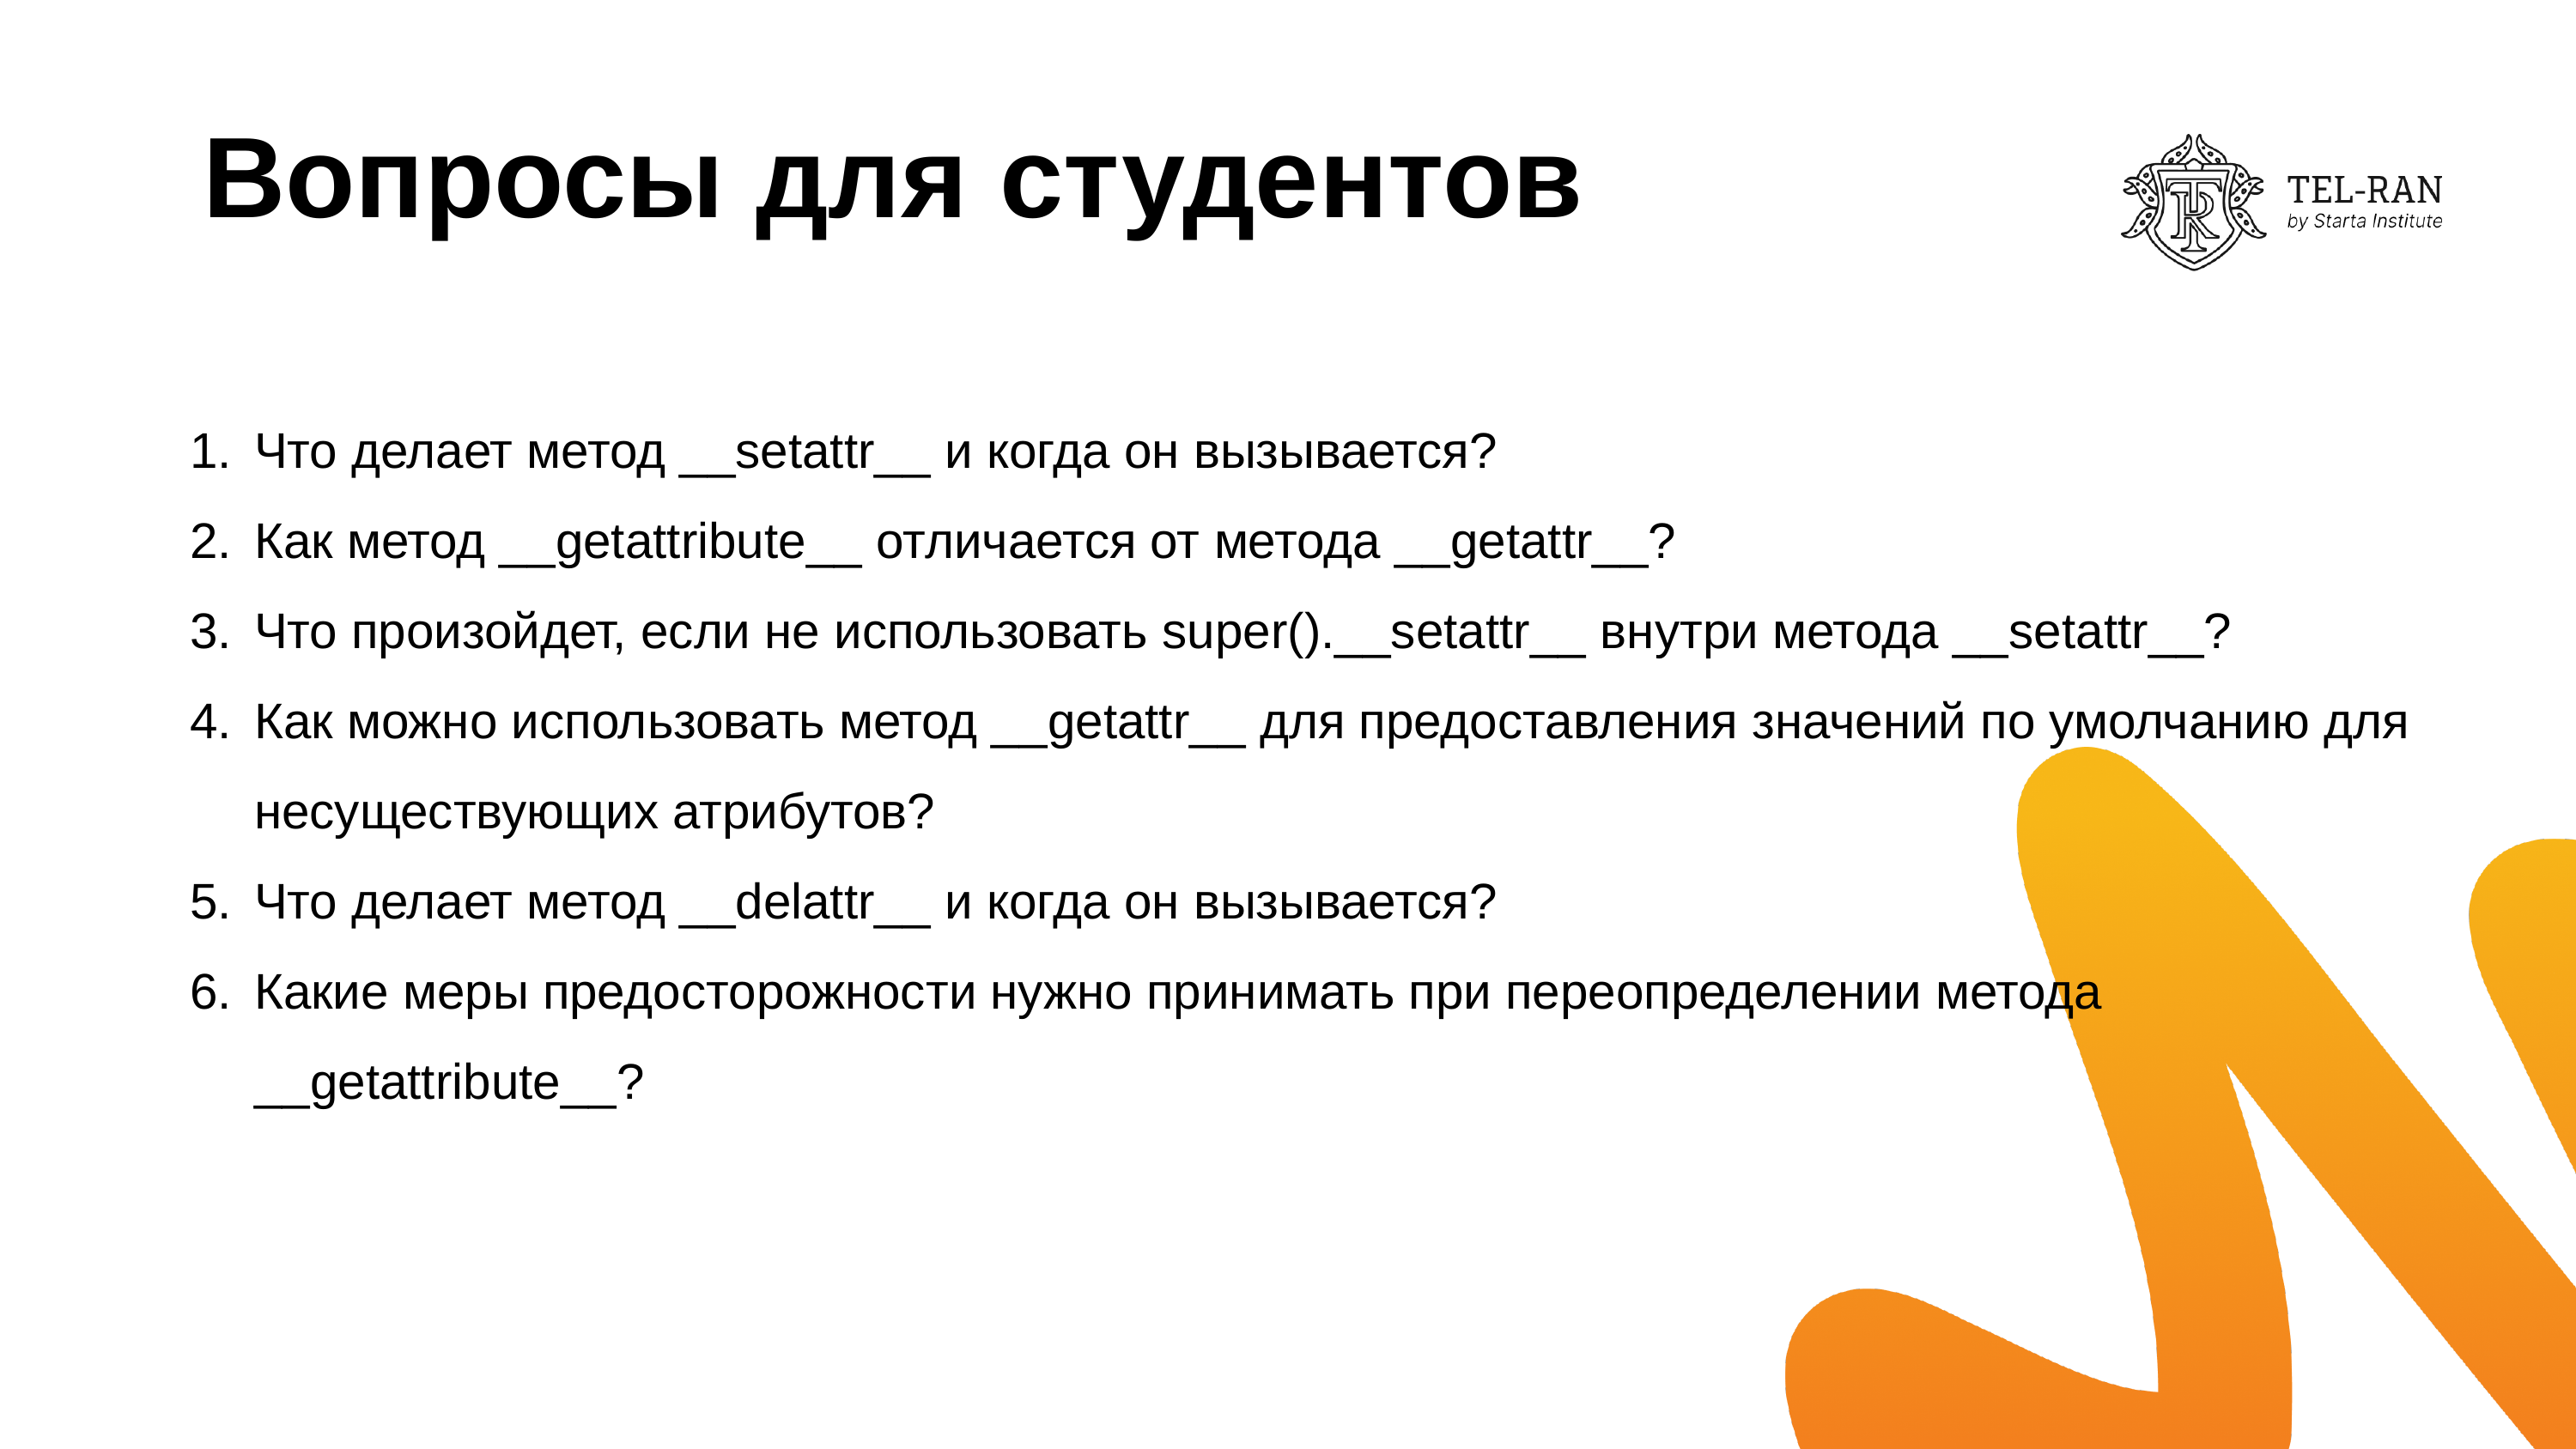

# Вопросы для студентов
Что делает метод __setattr__ и когда он вызывается?
Как метод __getattribute__ отличается от метода __getattr__?
Что произойдет, если не использовать super().__setattr__ внутри метода __setattr__?
Как можно использовать метод __getattr__ для предоставления значений по умолчанию для несуществующих атрибутов?
Что делает метод __delattr__ и когда он вызывается?
Какие меры предосторожности нужно принимать при переопределении метода __getattribute__?